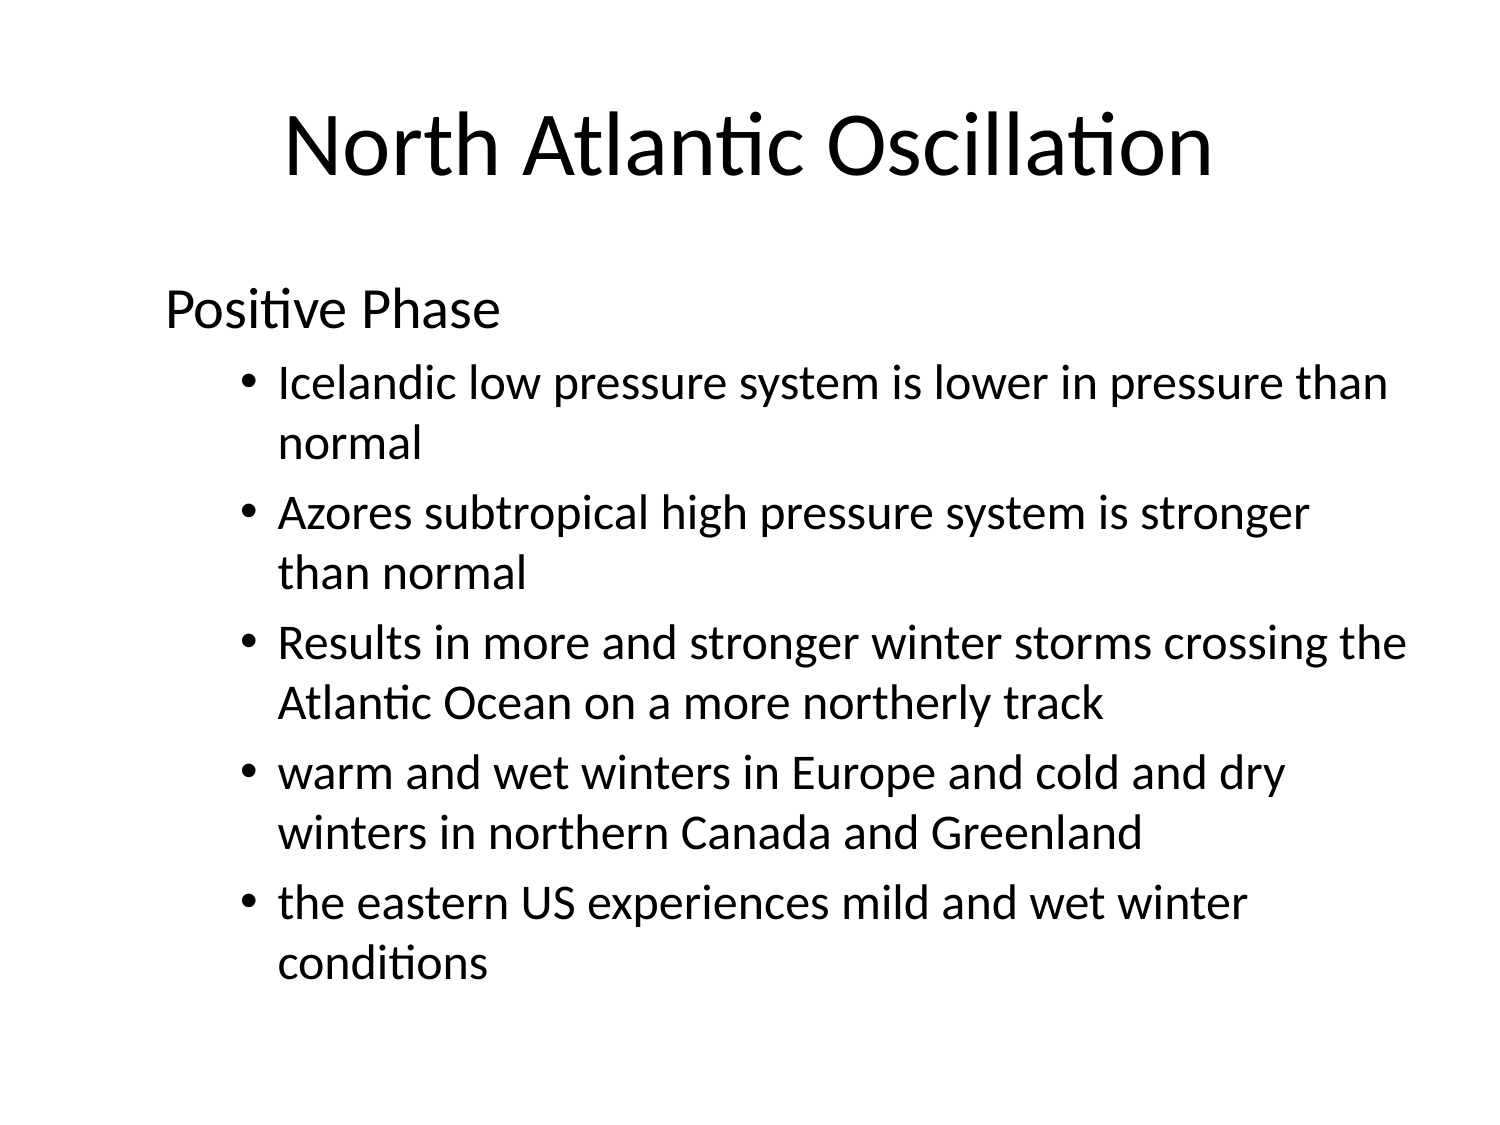

# North Atlantic Oscillation
Positive Phase
Icelandic low pressure system is lower in pressure than normal
Azores subtropical high pressure system is stronger than normal
Results in more and stronger winter storms crossing the Atlantic Ocean on a more northerly track
warm and wet winters in Europe and cold and dry winters in northern Canada and Greenland
the eastern US experiences mild and wet winter conditions